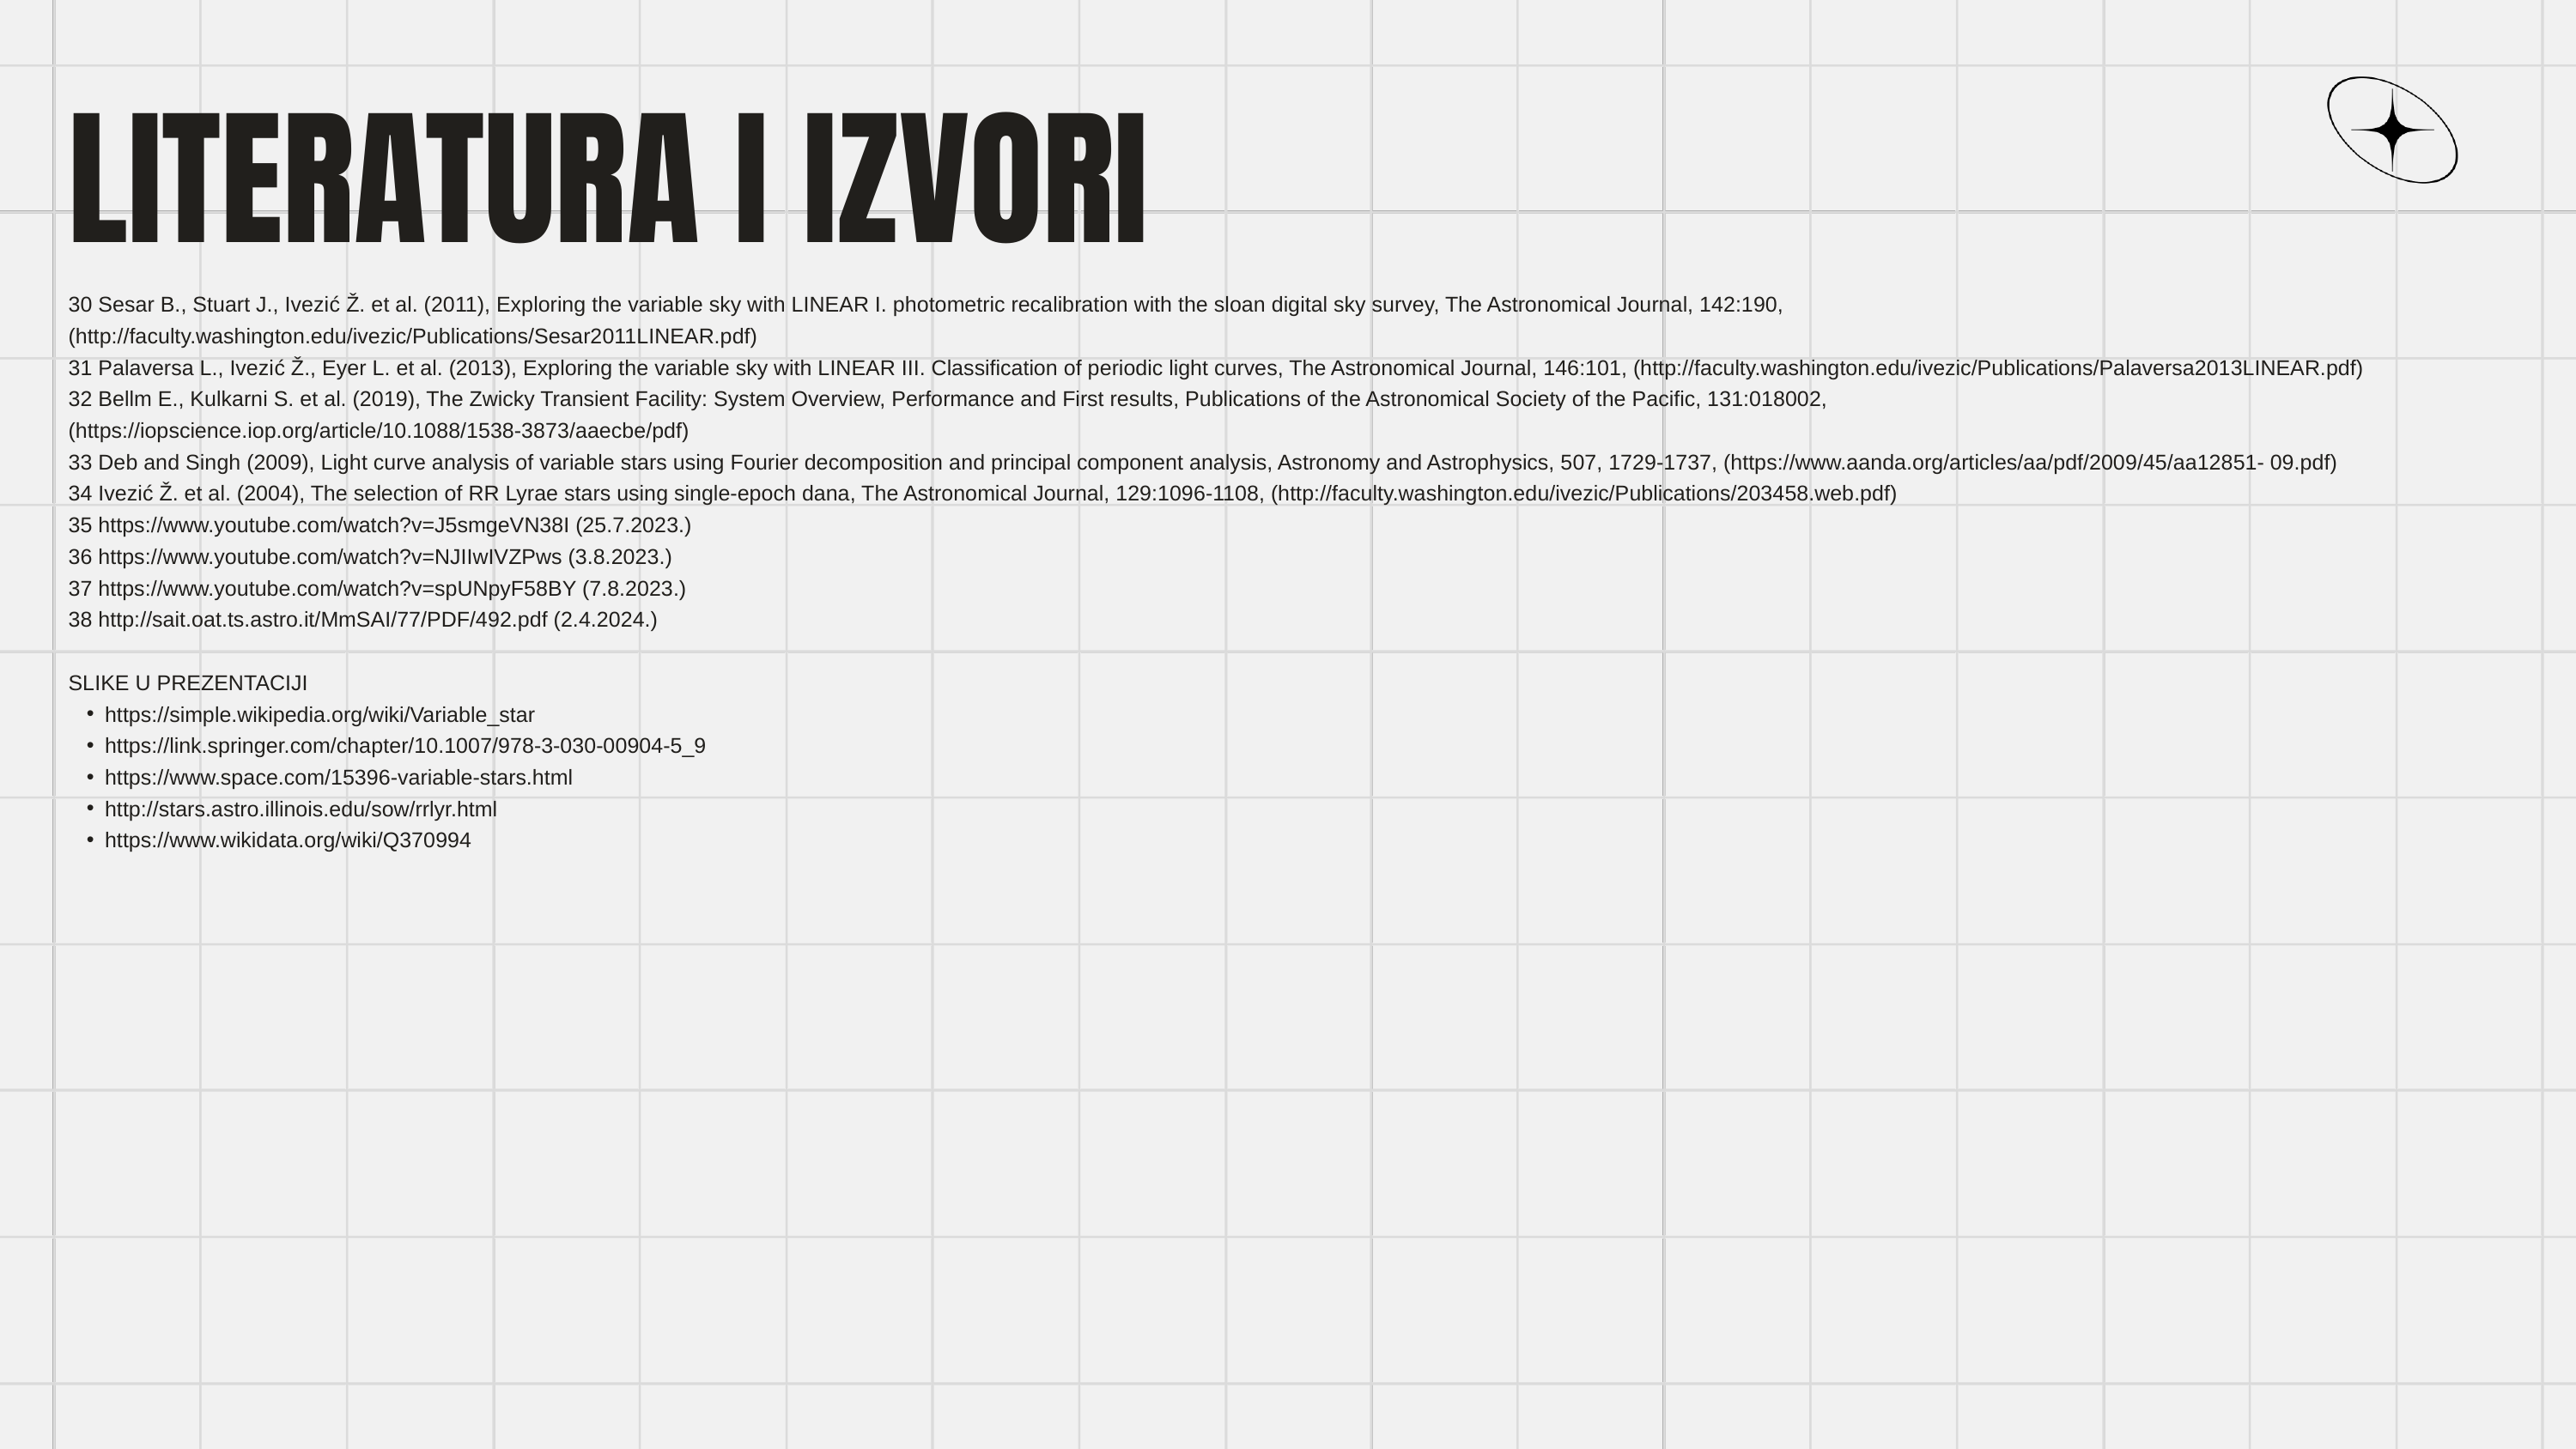

LITERATURA I IZVORI
30 Sesar B., Stuart J., Ivezić Ž. et al. (2011), Exploring the variable sky with LINEAR I. photometric recalibration with the sloan digital sky survey, The Astronomical Journal, 142:190, (http://faculty.washington.edu/ivezic/Publications/Sesar2011LINEAR.pdf)
31 Palaversa L., Ivezić Ž., Eyer L. et al. (2013), Exploring the variable sky with LINEAR III. Classification of periodic light curves, The Astronomical Journal, 146:101, (http://faculty.washington.edu/ivezic/Publications/Palaversa2013LINEAR.pdf)
32 Bellm E., Kulkarni S. et al. (2019), The Zwicky Transient Facility: System Overview, Performance and First results, Publications of the Astronomical Society of the Pacific, 131:018002, (https://iopscience.iop.org/article/10.1088/1538-3873/aaecbe/pdf)
33 Deb and Singh (2009), Light curve analysis of variable stars using Fourier decomposition and principal component analysis, Astronomy and Astrophysics, 507, 1729-1737, (https://www.aanda.org/articles/aa/pdf/2009/45/aa12851- 09.pdf)
34 Ivezić Ž. et al. (2004), The selection of RR Lyrae stars using single-epoch dana, The Astronomical Journal, 129:1096-1108, (http://faculty.washington.edu/ivezic/Publications/203458.web.pdf)
35 https://www.youtube.com/watch?v=J5smgeVN38I (25.7.2023.)
36 https://www.youtube.com/watch?v=NJIIwIVZPws (3.8.2023.)
37 https://www.youtube.com/watch?v=spUNpyF58BY (7.8.2023.)
38 http://sait.oat.ts.astro.it/MmSAI/77/PDF/492.pdf (2.4.2024.)

SLIKE U PREZENTACIJI
https://simple.wikipedia.org/wiki/Variable_star
https://link.springer.com/chapter/10.1007/978-3-030-00904-5_9
https://www.space.com/15396-variable-stars.html
http://stars.astro.illinois.edu/sow/rrlyr.html
https://www.wikidata.org/wiki/Q370994